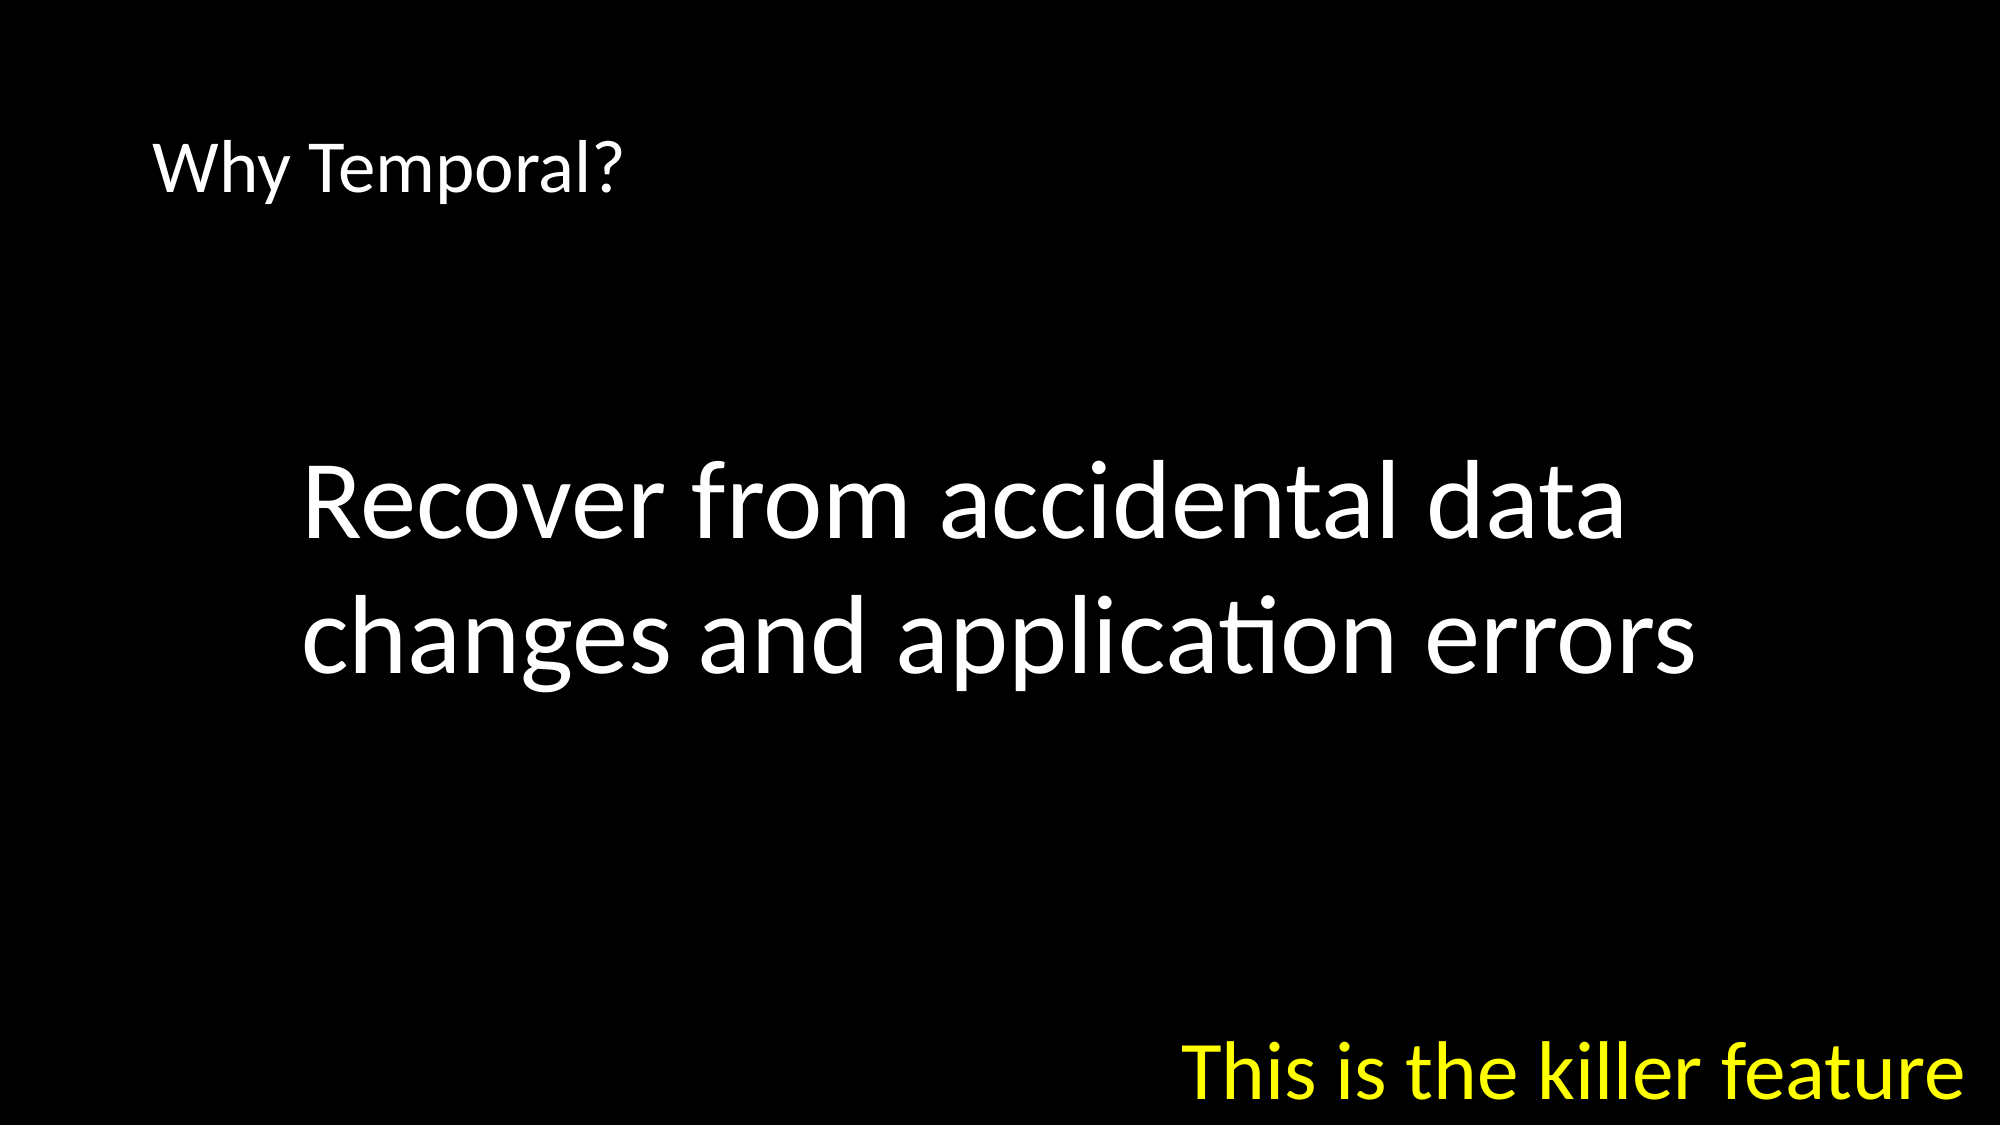

# Why Temporal?
Recover from accidental data
changes and application errors
This is the killer feature